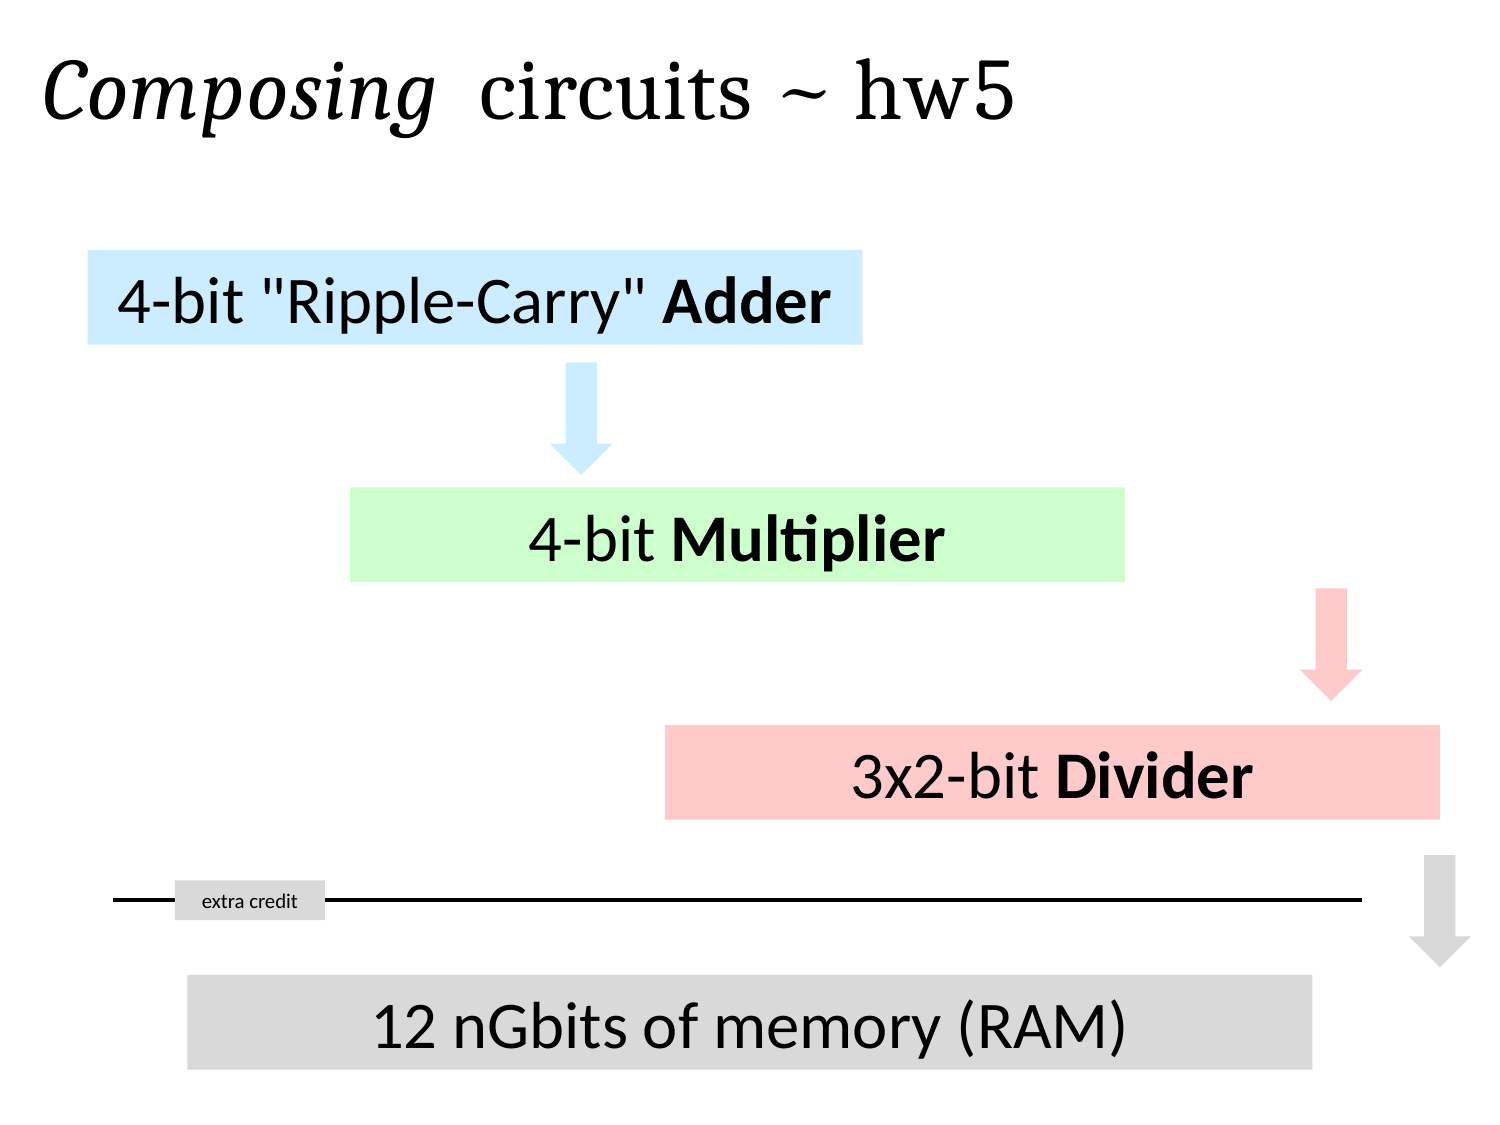

Composing  circuits ~ hw5
4-bit "Ripple-Carry" Adder

4-bit Multiplier

3x2-bit Divider

extra credit
12 nGbits of memory (RAM)